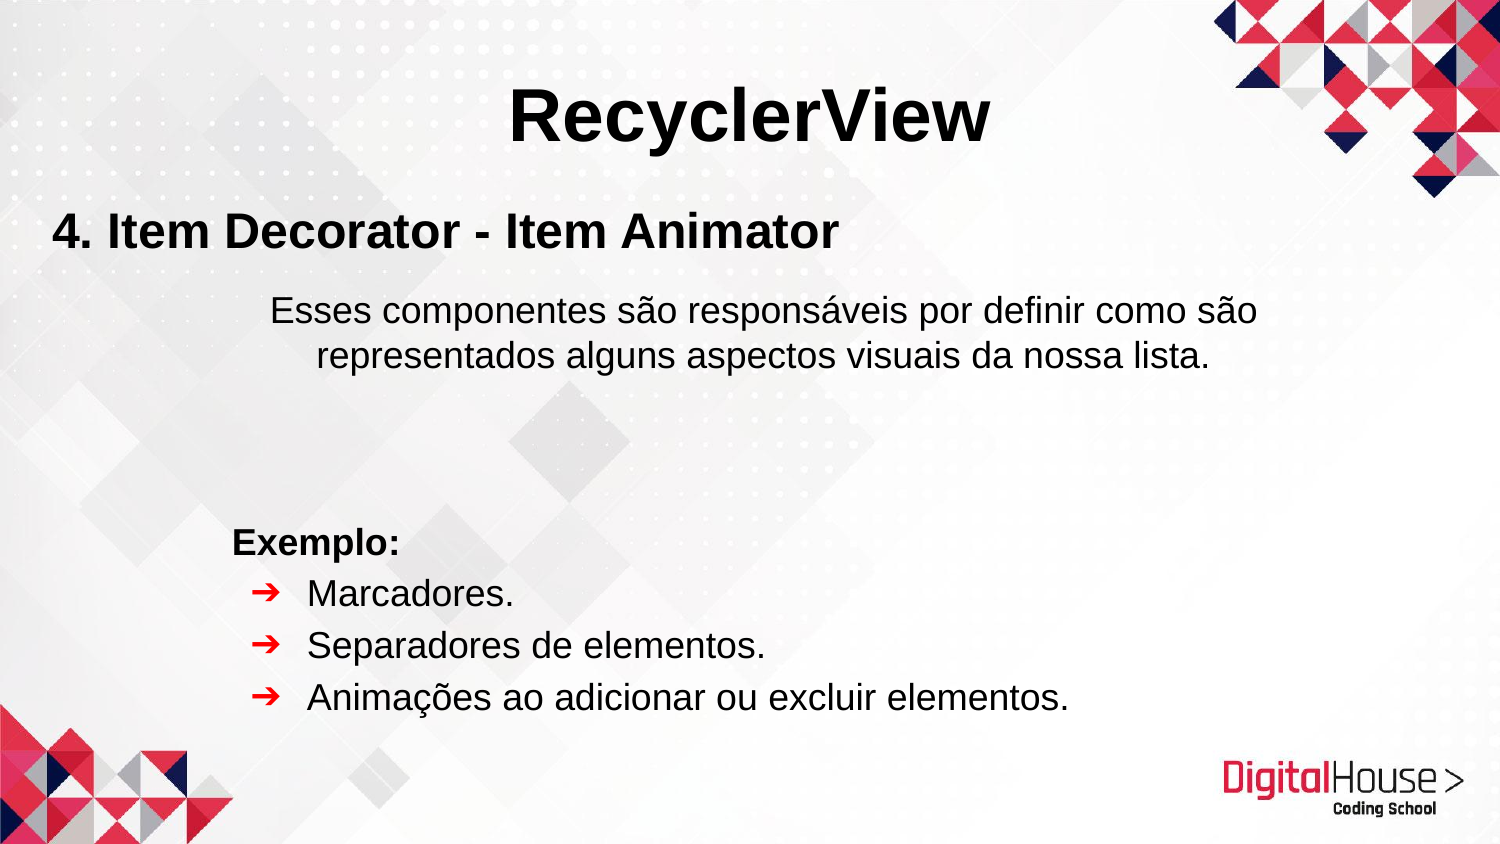

RecyclerView
4. Item Decorator - Item Animator
Esses componentes são responsáveis por definir como são representados alguns aspectos visuais da nossa lista.

Exemplo:
Marcadores.
Separadores de elementos.
Animações ao adicionar ou excluir elementos.